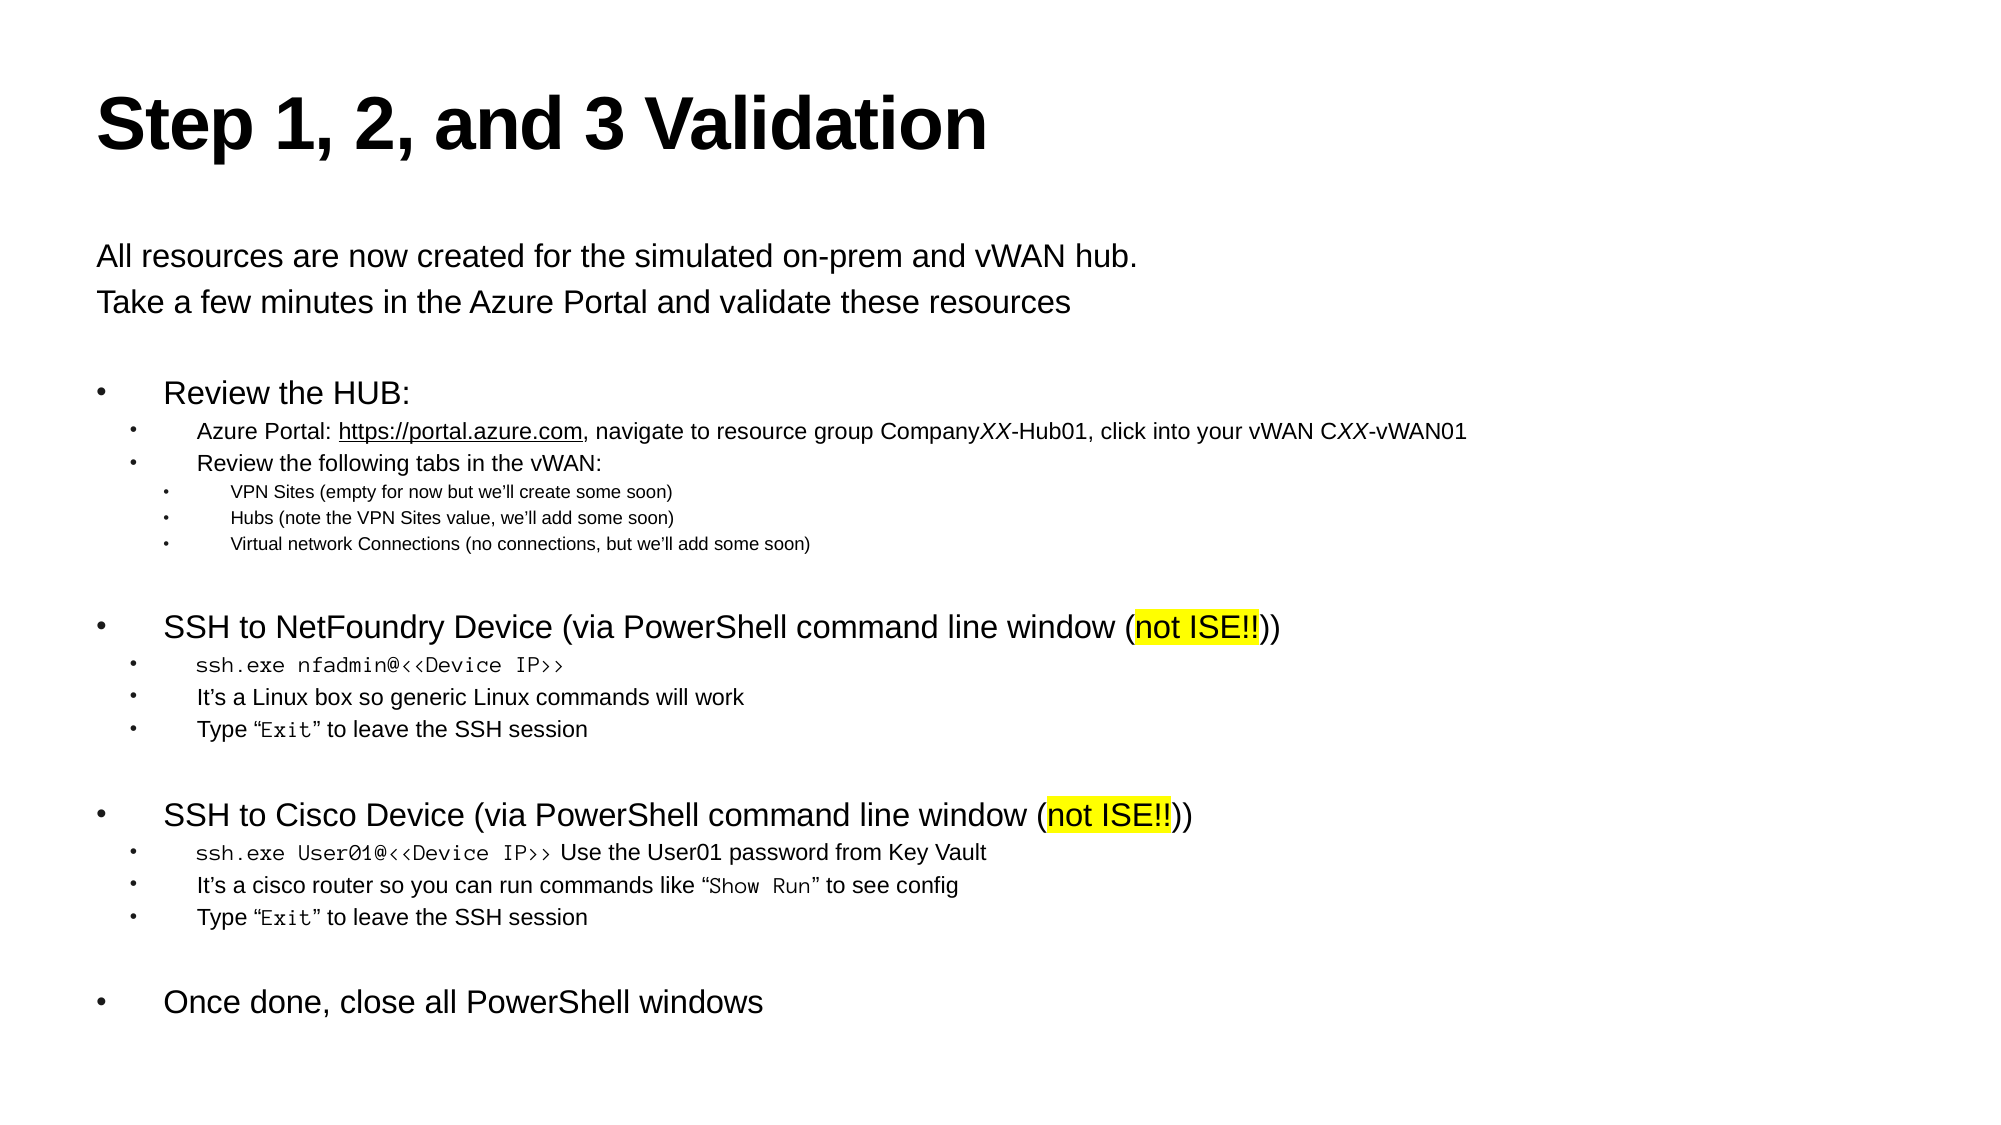

# Step 1, 2, and 3 Validation
All resources are now created for the simulated on-prem and vWAN hub.
Take a few minutes in the Azure Portal and validate these resources

Review the HUB:
Azure Portal: https://portal.azure.com, navigate to resource group CompanyXX-Hub01, click into your vWAN CXX-vWAN01
Review the following tabs in the vWAN:
VPN Sites (empty for now but we’ll create some soon)
Hubs (note the VPN Sites value, we’ll add some soon)
Virtual network Connections (no connections, but we’ll add some soon)

SSH to NetFoundry Device (via PowerShell command line window (not ISE!!))
ssh.exe nfadmin@<<Device IP>>
It’s a Linux box so generic Linux commands will work
Type “Exit” to leave the SSH session

SSH to Cisco Device (via PowerShell command line window (not ISE!!))
ssh.exe User01@<<Device IP>> Use the User01 password from Key Vault
It’s a cisco router so you can run commands like “Show Run” to see config
Type “Exit” to leave the SSH session

Once done, close all PowerShell windows